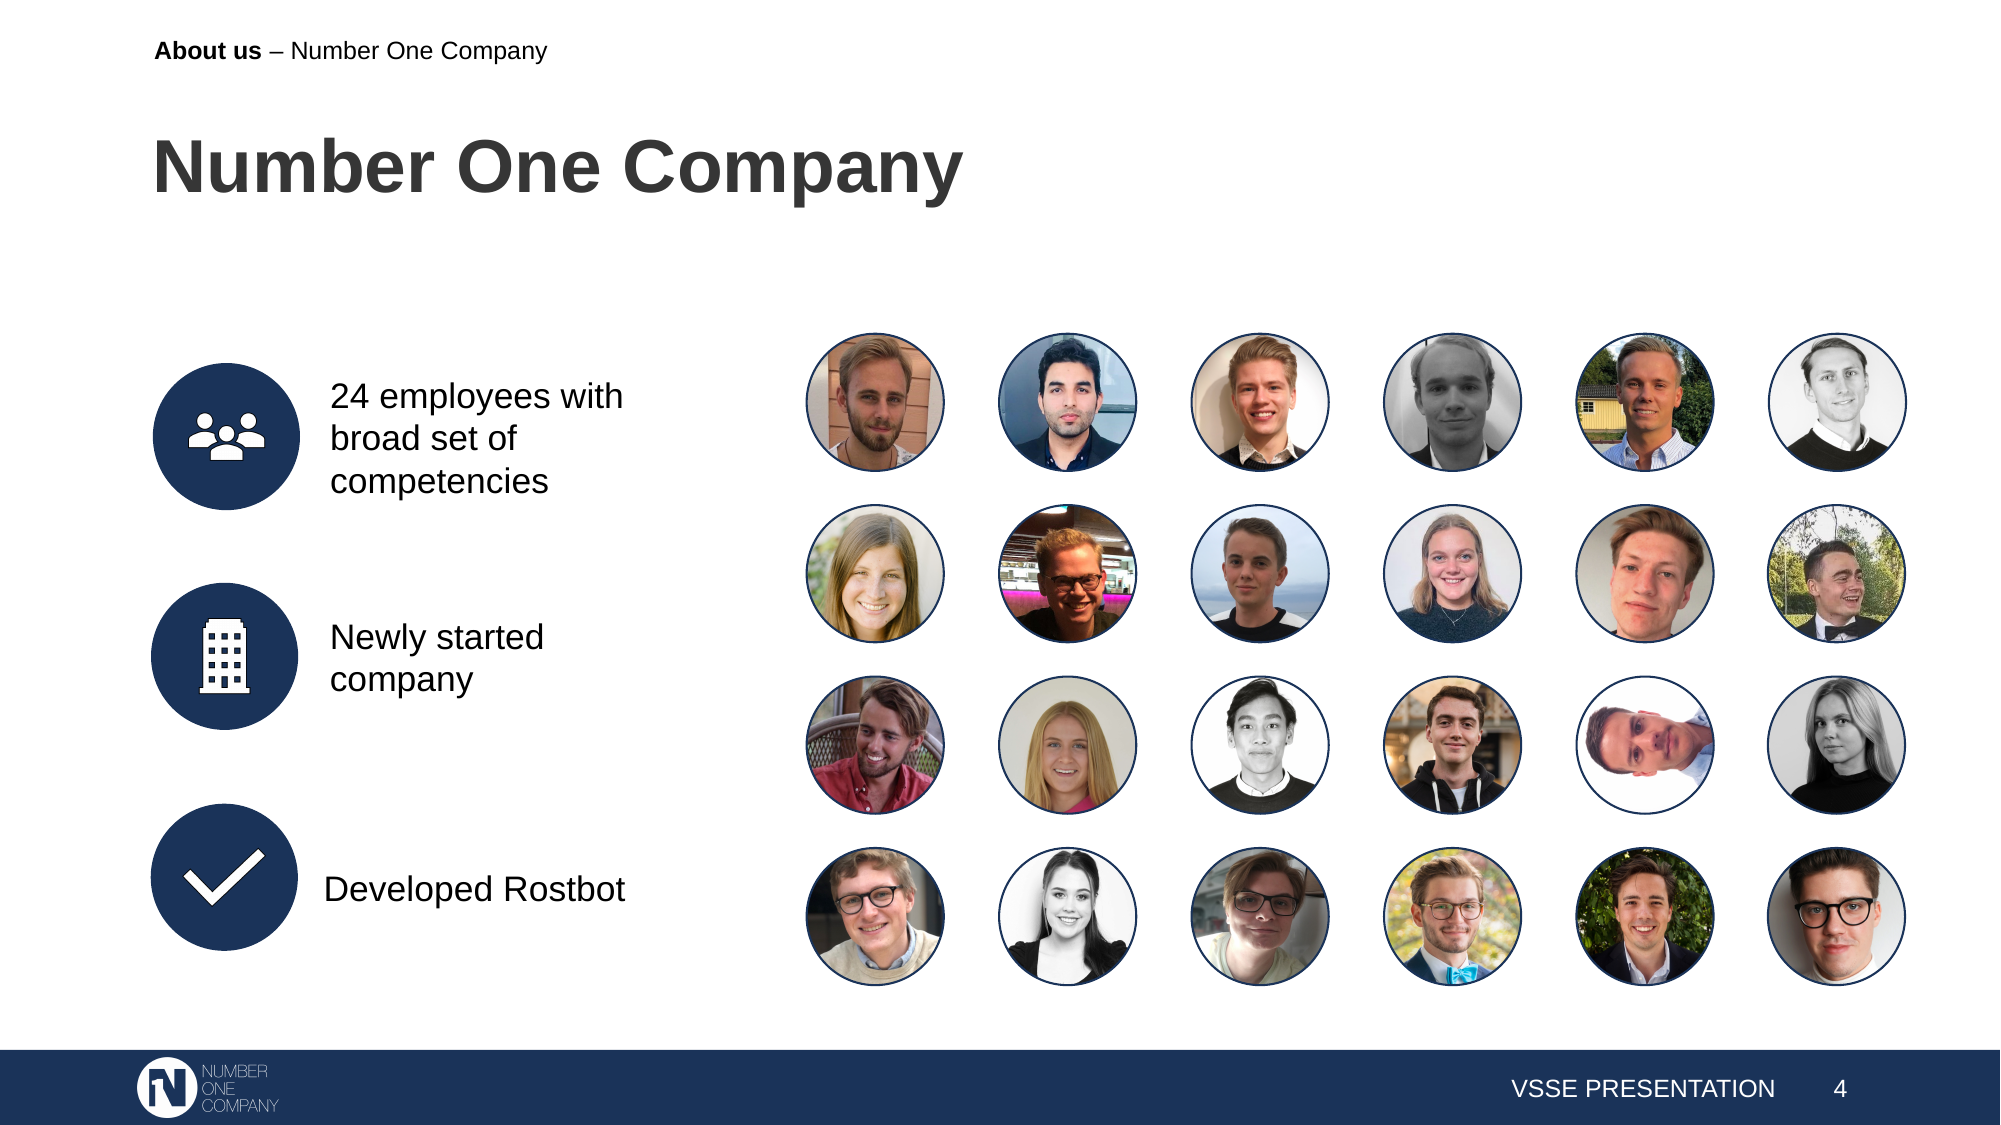

About us – Number One Company
# Number One Company
Newly started company
24 employees with broad set of competencies
Developed Rostbot

4
VSSE PRESENTATION